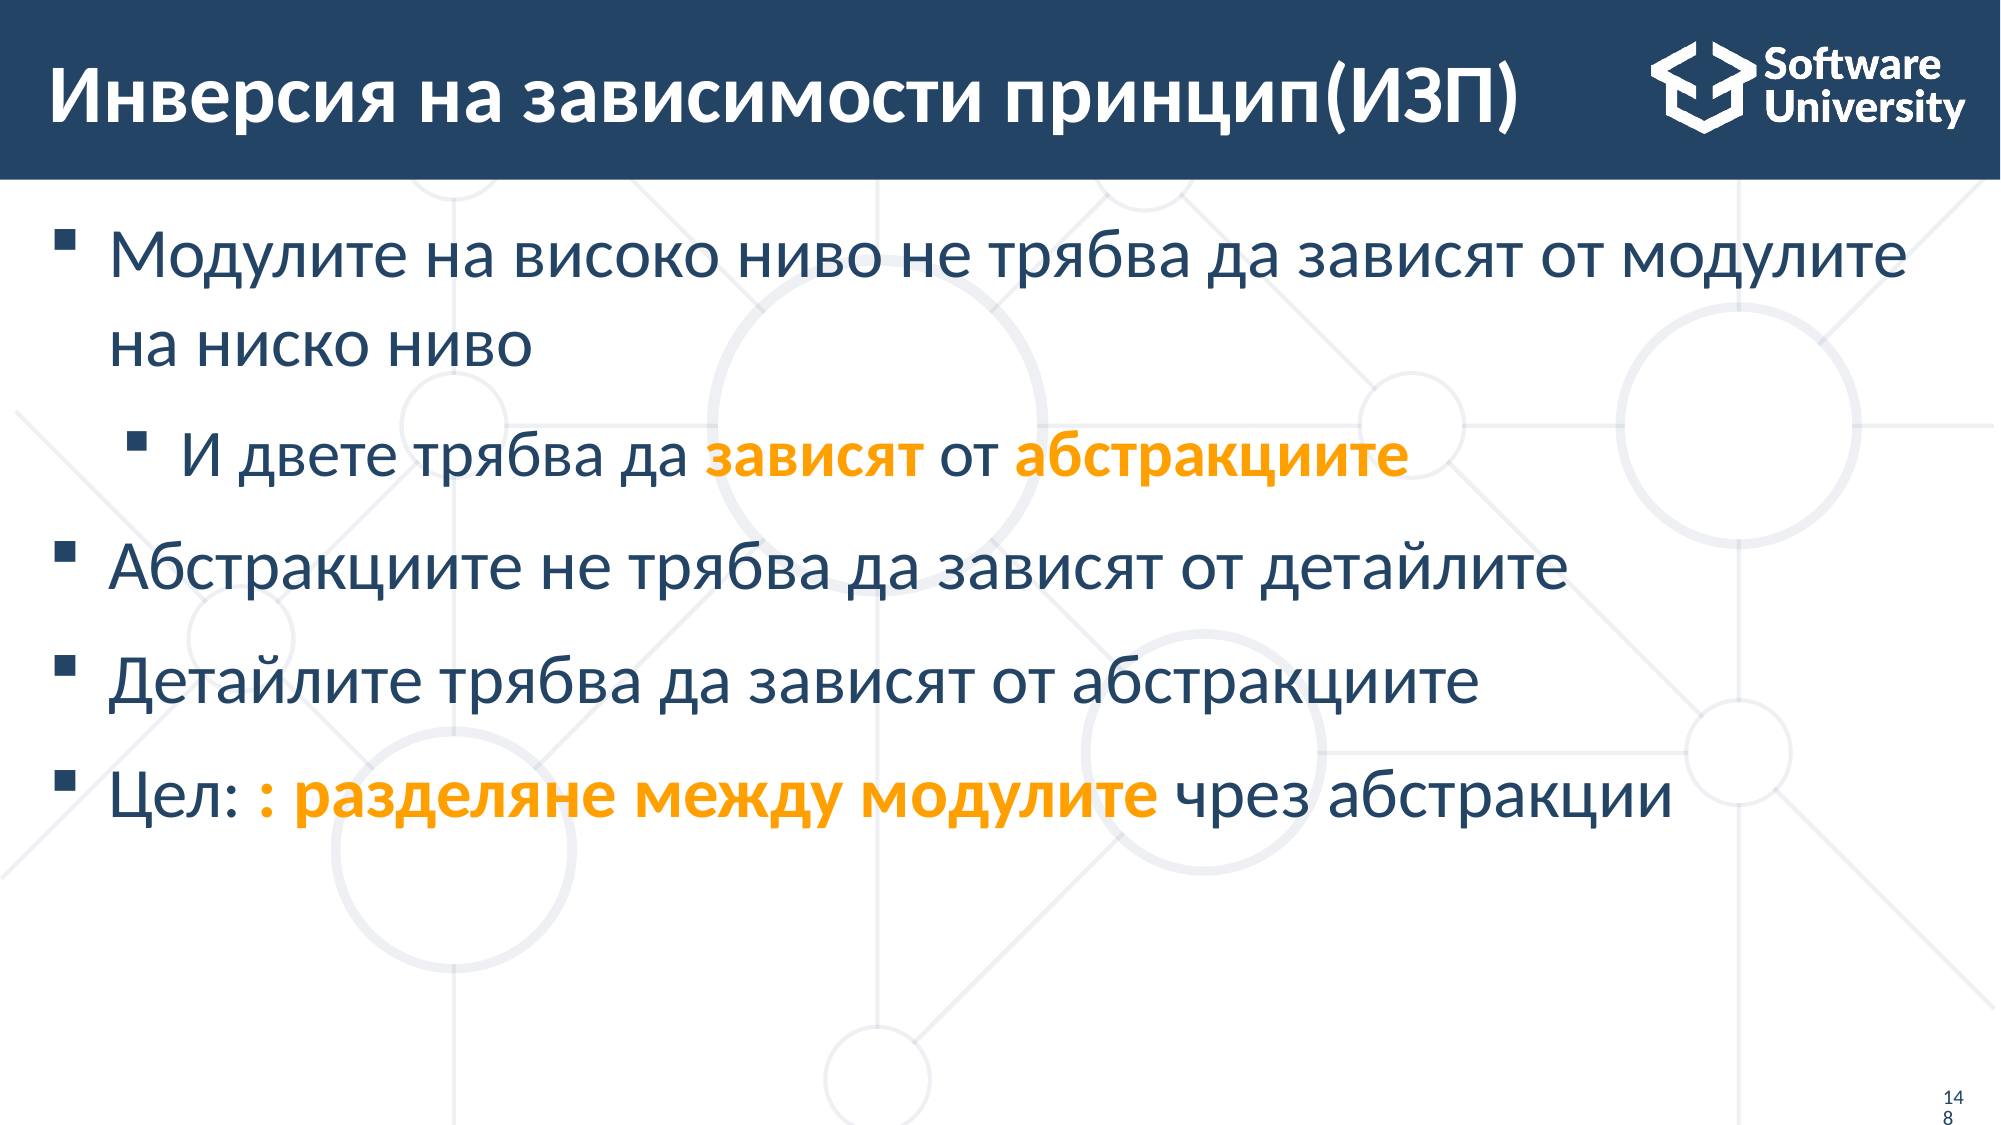

# Инверсия на зависимости принцип(ИЗП)
Модулите на високо ниво не трябва да зависят от модулите на ниско ниво
И двете трябва да зависят от абстракциите
Абстракциите не трябва да зависят от детайлите
Детайлите трябва да зависят от абстракциите
Цел: : разделяне между модулите чрез абстракции
148